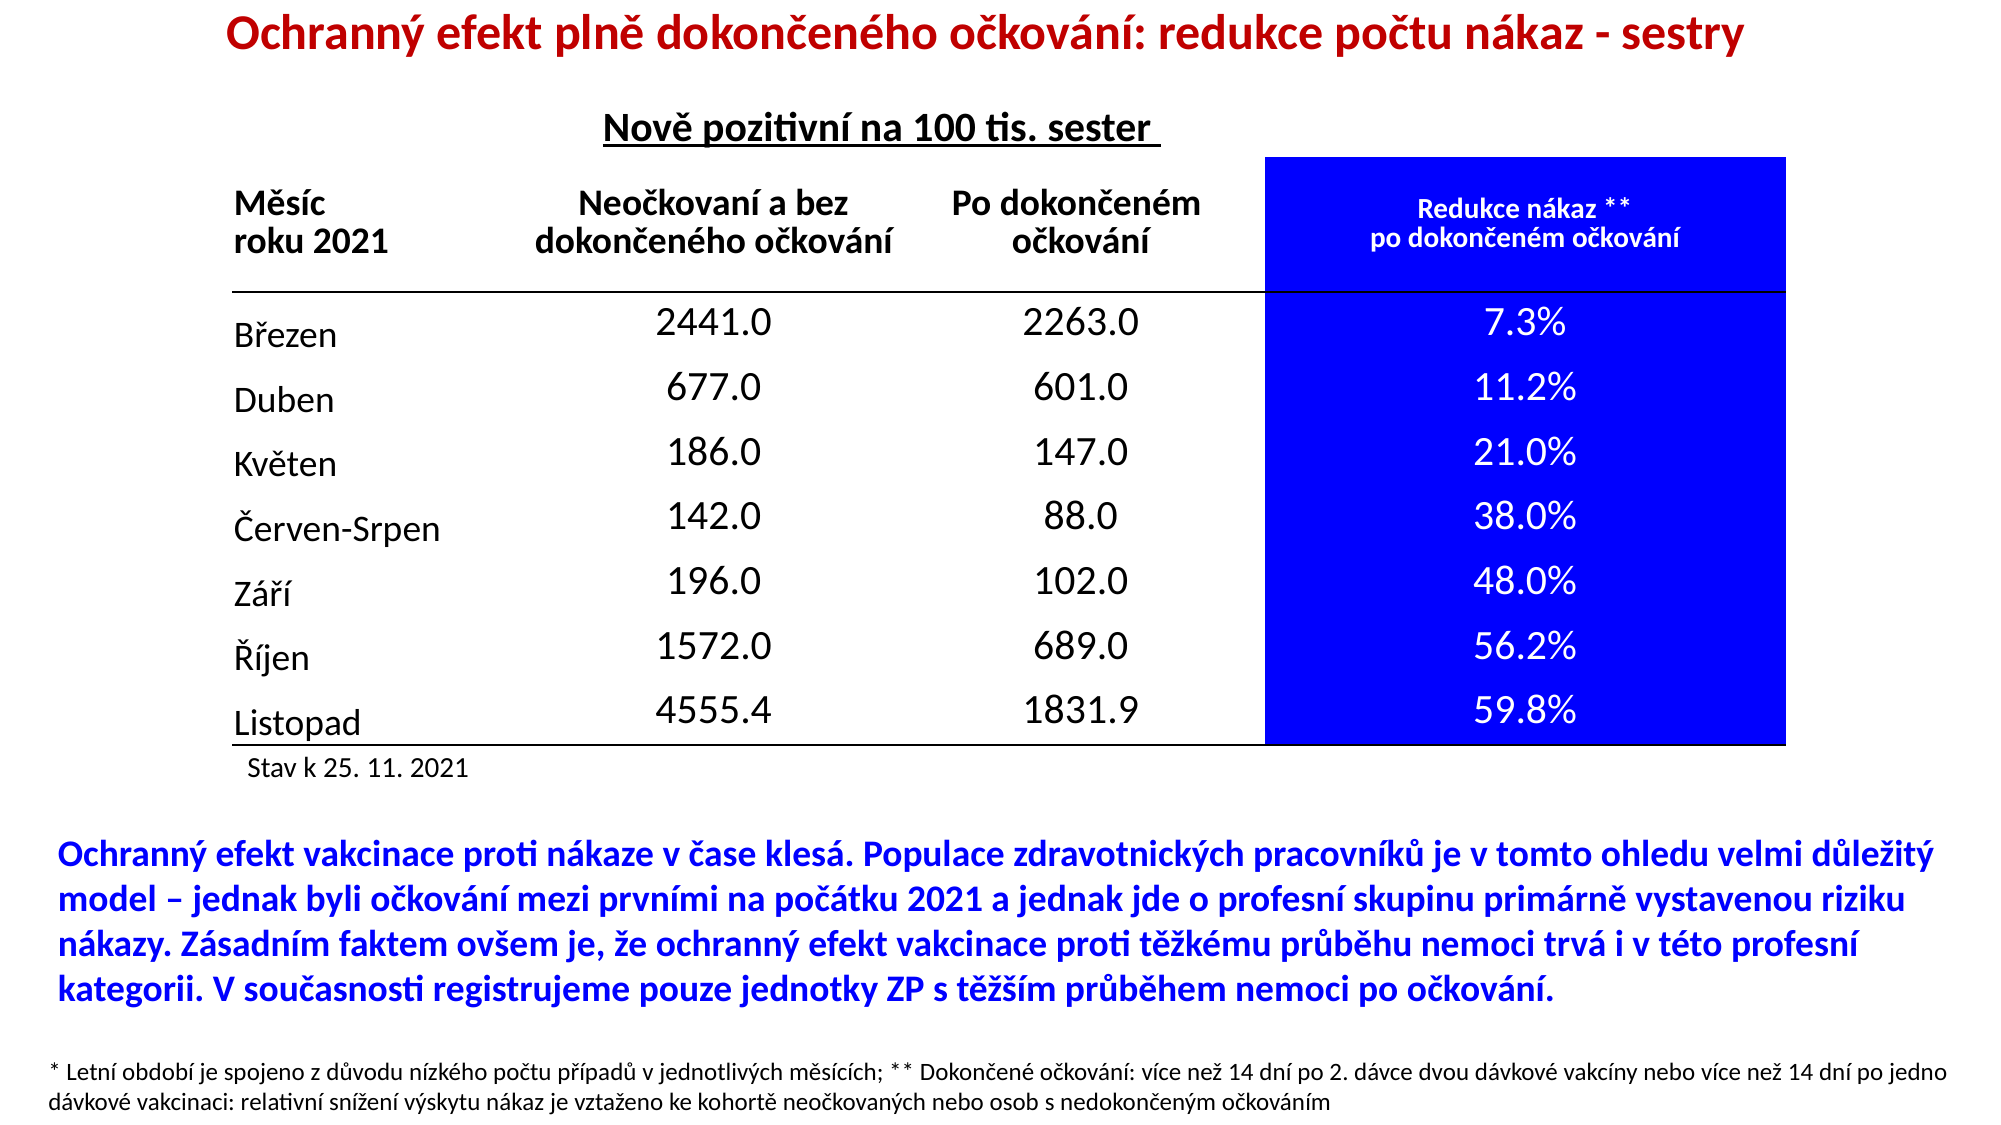

Ochranný efekt plně dokončeného očkování: redukce počtu nákaz - sestry
|  |  |  |  |
| --- | --- | --- | --- |
| Měsíc roku 2021 | Neočkovaní a bez dokončeného očkování | Po dokončeném očkování | Redukce nákaz \*\* po dokončeném očkování |
| Březen | 2441.0 | 2263.0 | 7.3% |
| Duben | 677.0 | 601.0 | 11.2% |
| Květen | 186.0 | 147.0 | 21.0% |
| Červen-Srpen | 142.0 | 88.0 | 38.0% |
| Září | 196.0 | 102.0 | 48.0% |
| Říjen | 1572.0 | 689.0 | 56.2% |
| Listopad | 4555.4 | 1831.9 | 59.8% |
Nově pozitivní na 100 tis. sester
Stav k 25. 11. 2021
Ochranný efekt vakcinace proti nákaze v čase klesá. Populace zdravotnických pracovníků je v tomto ohledu velmi důležitý model – jednak byli očkování mezi prvními na počátku 2021 a jednak jde o profesní skupinu primárně vystavenou riziku nákazy. Zásadním faktem ovšem je, že ochranný efekt vakcinace proti těžkému průběhu nemoci trvá i v této profesní kategorii. V současnosti registrujeme pouze jednotky ZP s těžším průběhem nemoci po očkování.
* Letní období je spojeno z důvodu nízkého počtu případů v jednotlivých měsících; ** Dokončené očkování: více než 14 dní po 2. dávce dvou dávkové vakcíny nebo více než 14 dní po jedno dávkové vakcinaci: relativní snížení výskytu nákaz je vztaženo ke kohortě neočkovaných nebo osob s nedokončeným očkováním